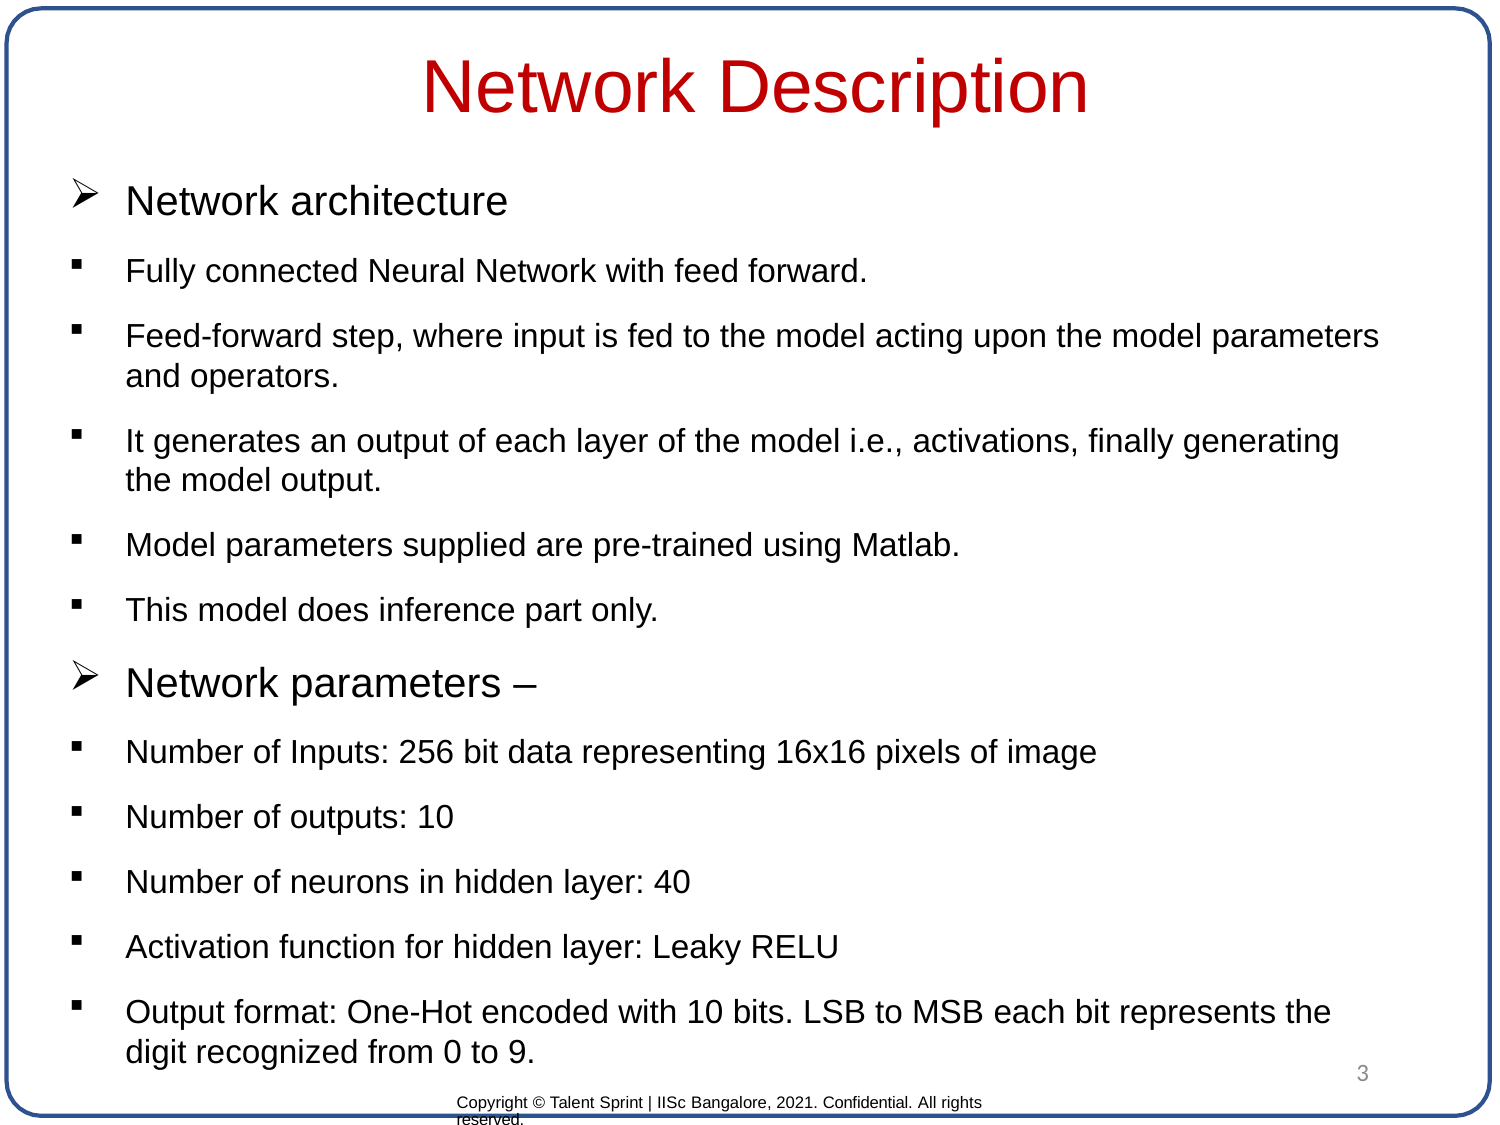

# Network Description
Network architecture
Fully connected Neural Network with feed forward.
Feed-forward step, where input is fed to the model acting upon the model parameters and operators.
It generates an output of each layer of the model i.e., activations, finally generating the model output.
Model parameters supplied are pre-trained using Matlab.
This model does inference part only.
Network parameters –
Number of Inputs: 256 bit data representing 16x16 pixels of image
Number of outputs: 10
Number of neurons in hidden layer: 40
Activation function for hidden layer: Leaky RELU
Output format: One-Hot encoded with 10 bits. LSB to MSB each bit represents the digit recognized from 0 to 9.
3
Copyright © Talent Sprint | IISc Bangalore, 2021. Confidential. All rights reserved.